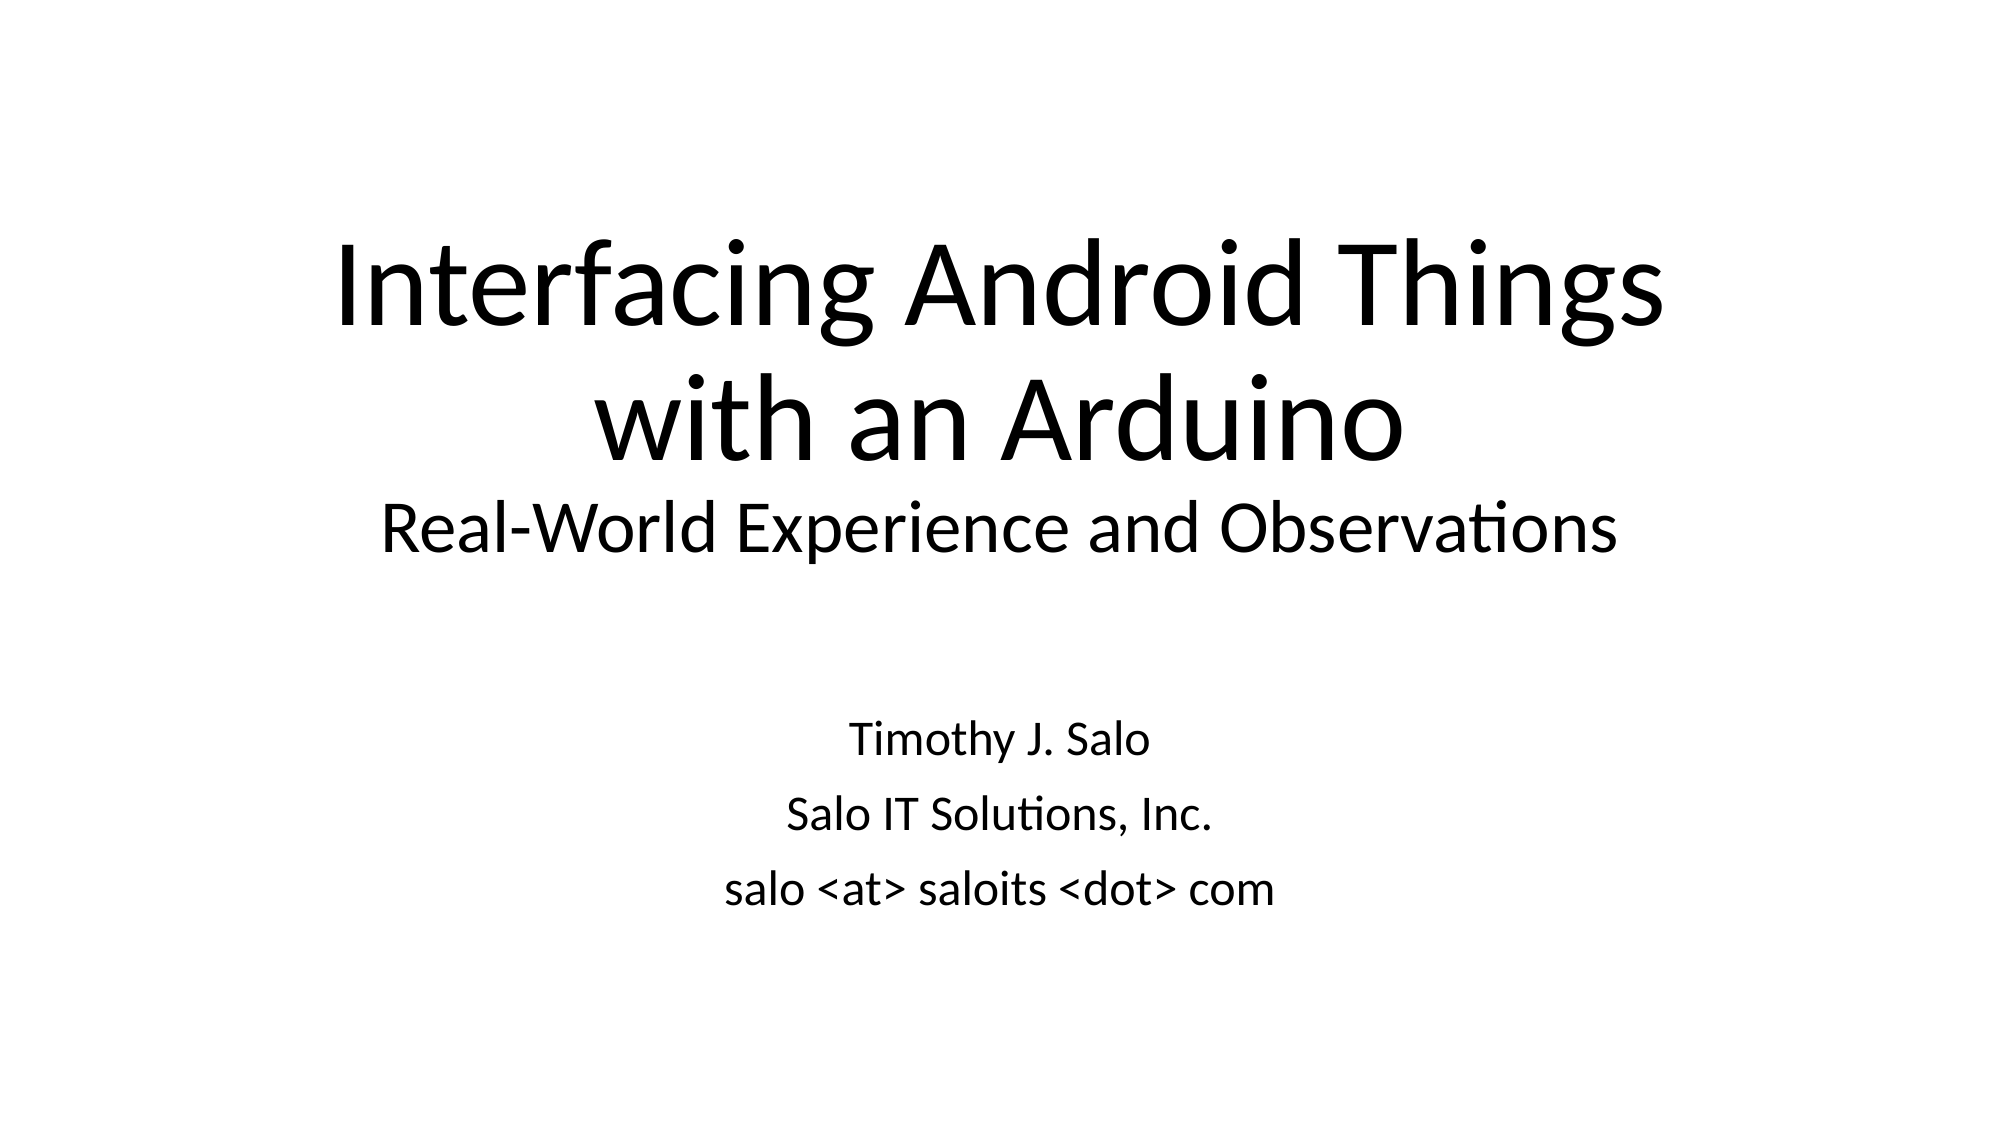

# Interfacing Android Things with an Arduino Real-World Experience and Observations
Timothy J. Salo
Salo IT Solutions, Inc.
salo <at> saloits <dot> com